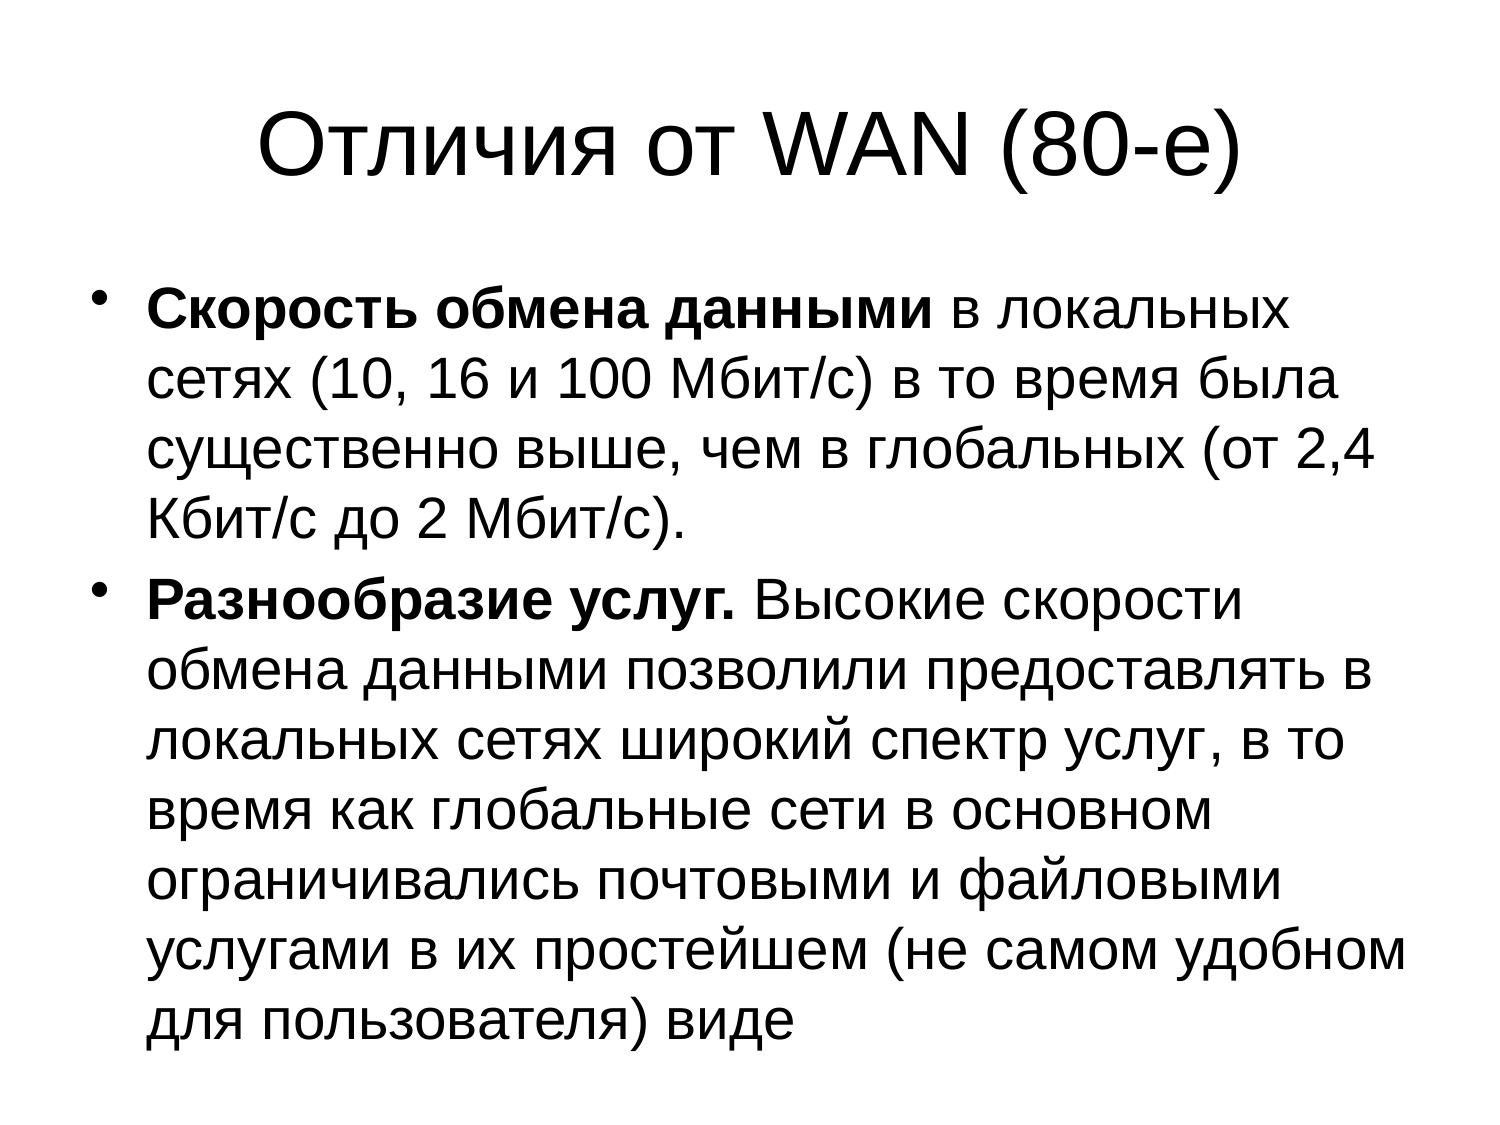

# Отличия от WAN (80-е)
Скорость обмена данными в локальных сетях (10, 16 и 100 Мбит/с) в то время была существенно выше, чем в глобальных (от 2,4 Кбит/с до 2 Мбит/с).
Разнообразие услуг. Высокие скорости обмена данными позволили предоставлять в локальных сетях широкий спектр услуг, в то время как глобальные сети в основном ограничивались почтовыми и файловыми услугами в их простейшем (не самом удобном для пользователя) виде